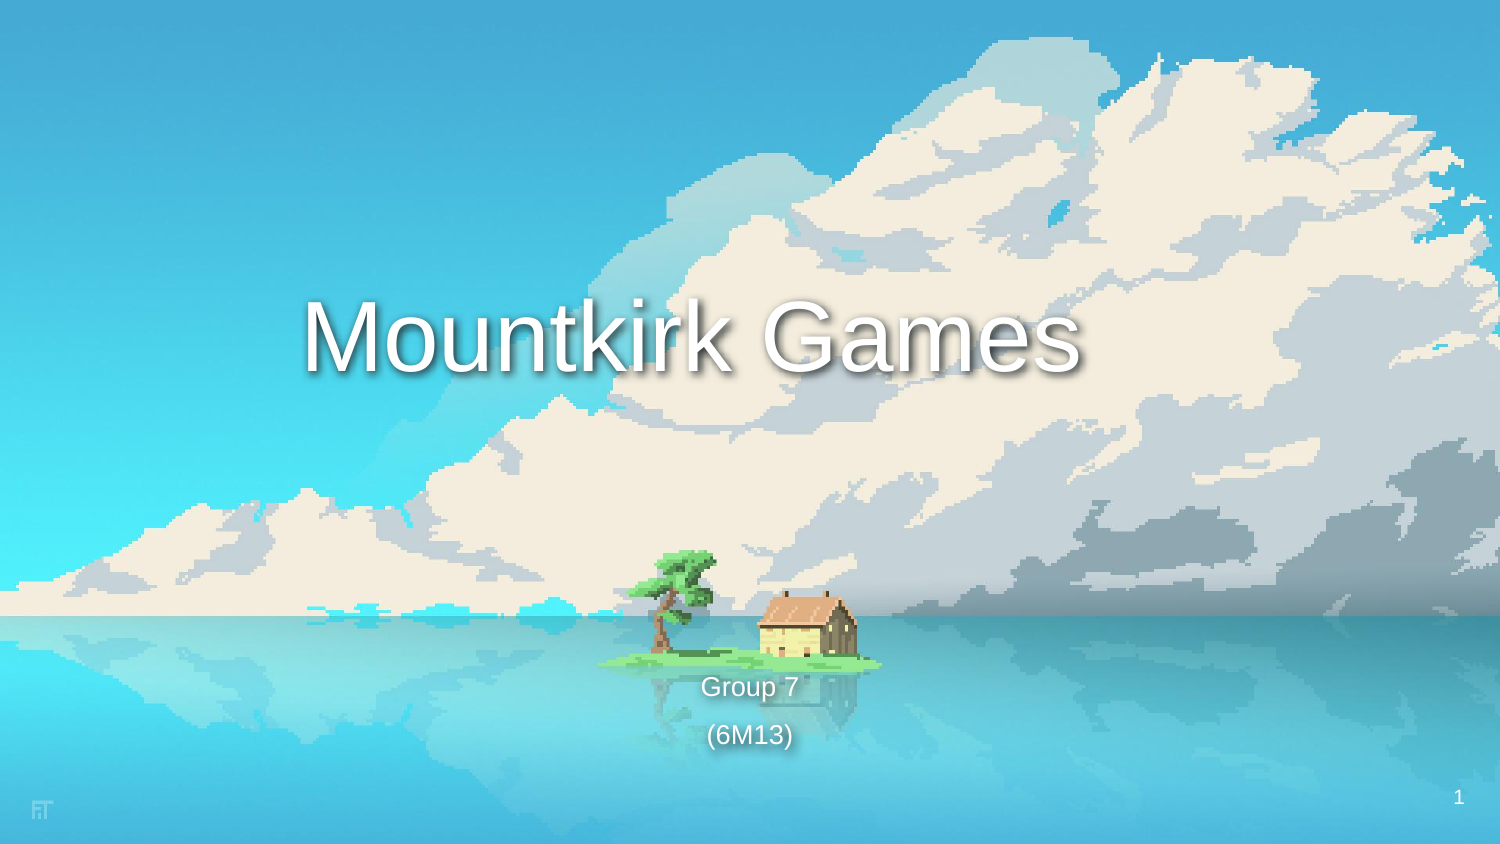

# Mountkirk Games
Group 7

(6M13)
1